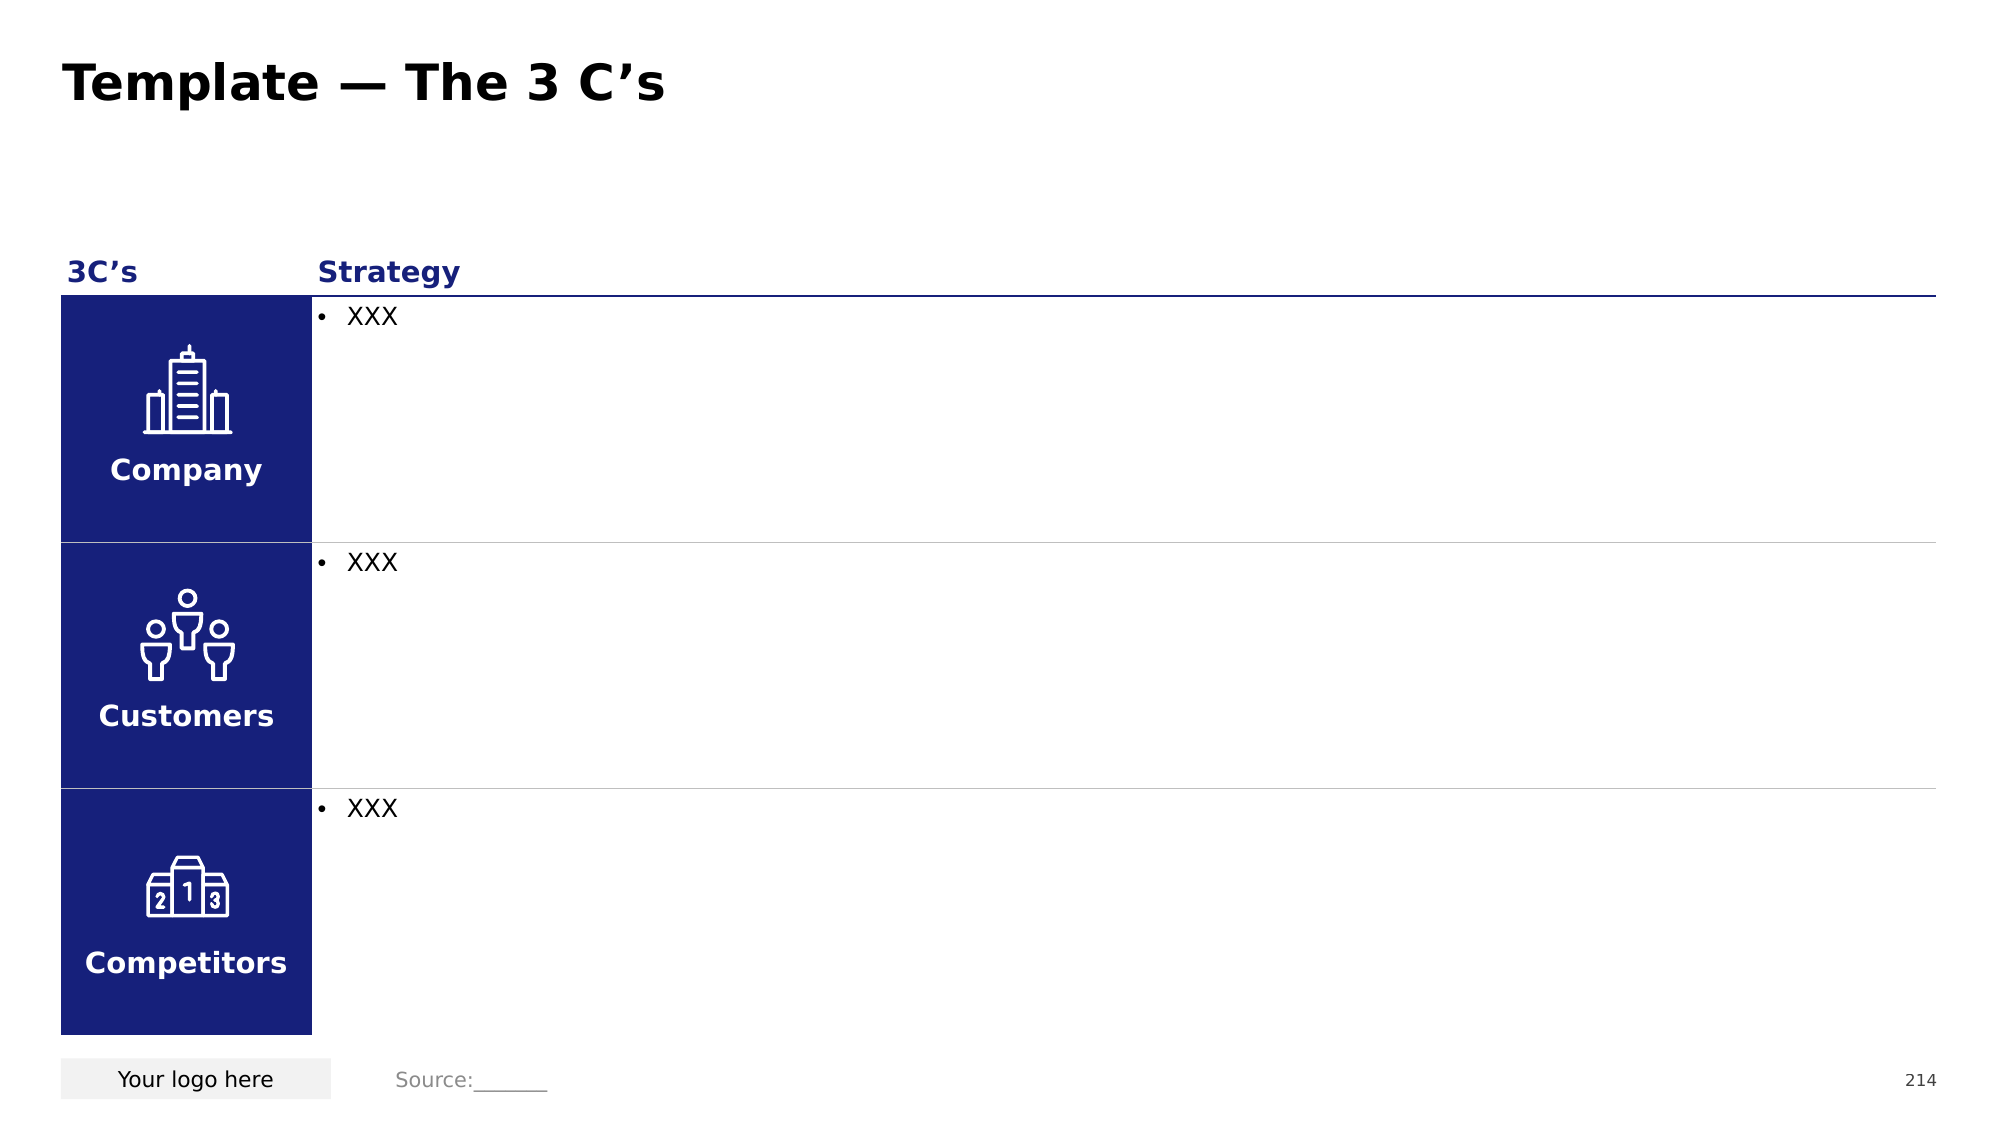

# Template — The 3 C’s
| 3C’s | Strategy |
| --- | --- |
| Company | XXX |
| Customers | XXX |
| Competitors | XXX |

Source:_______